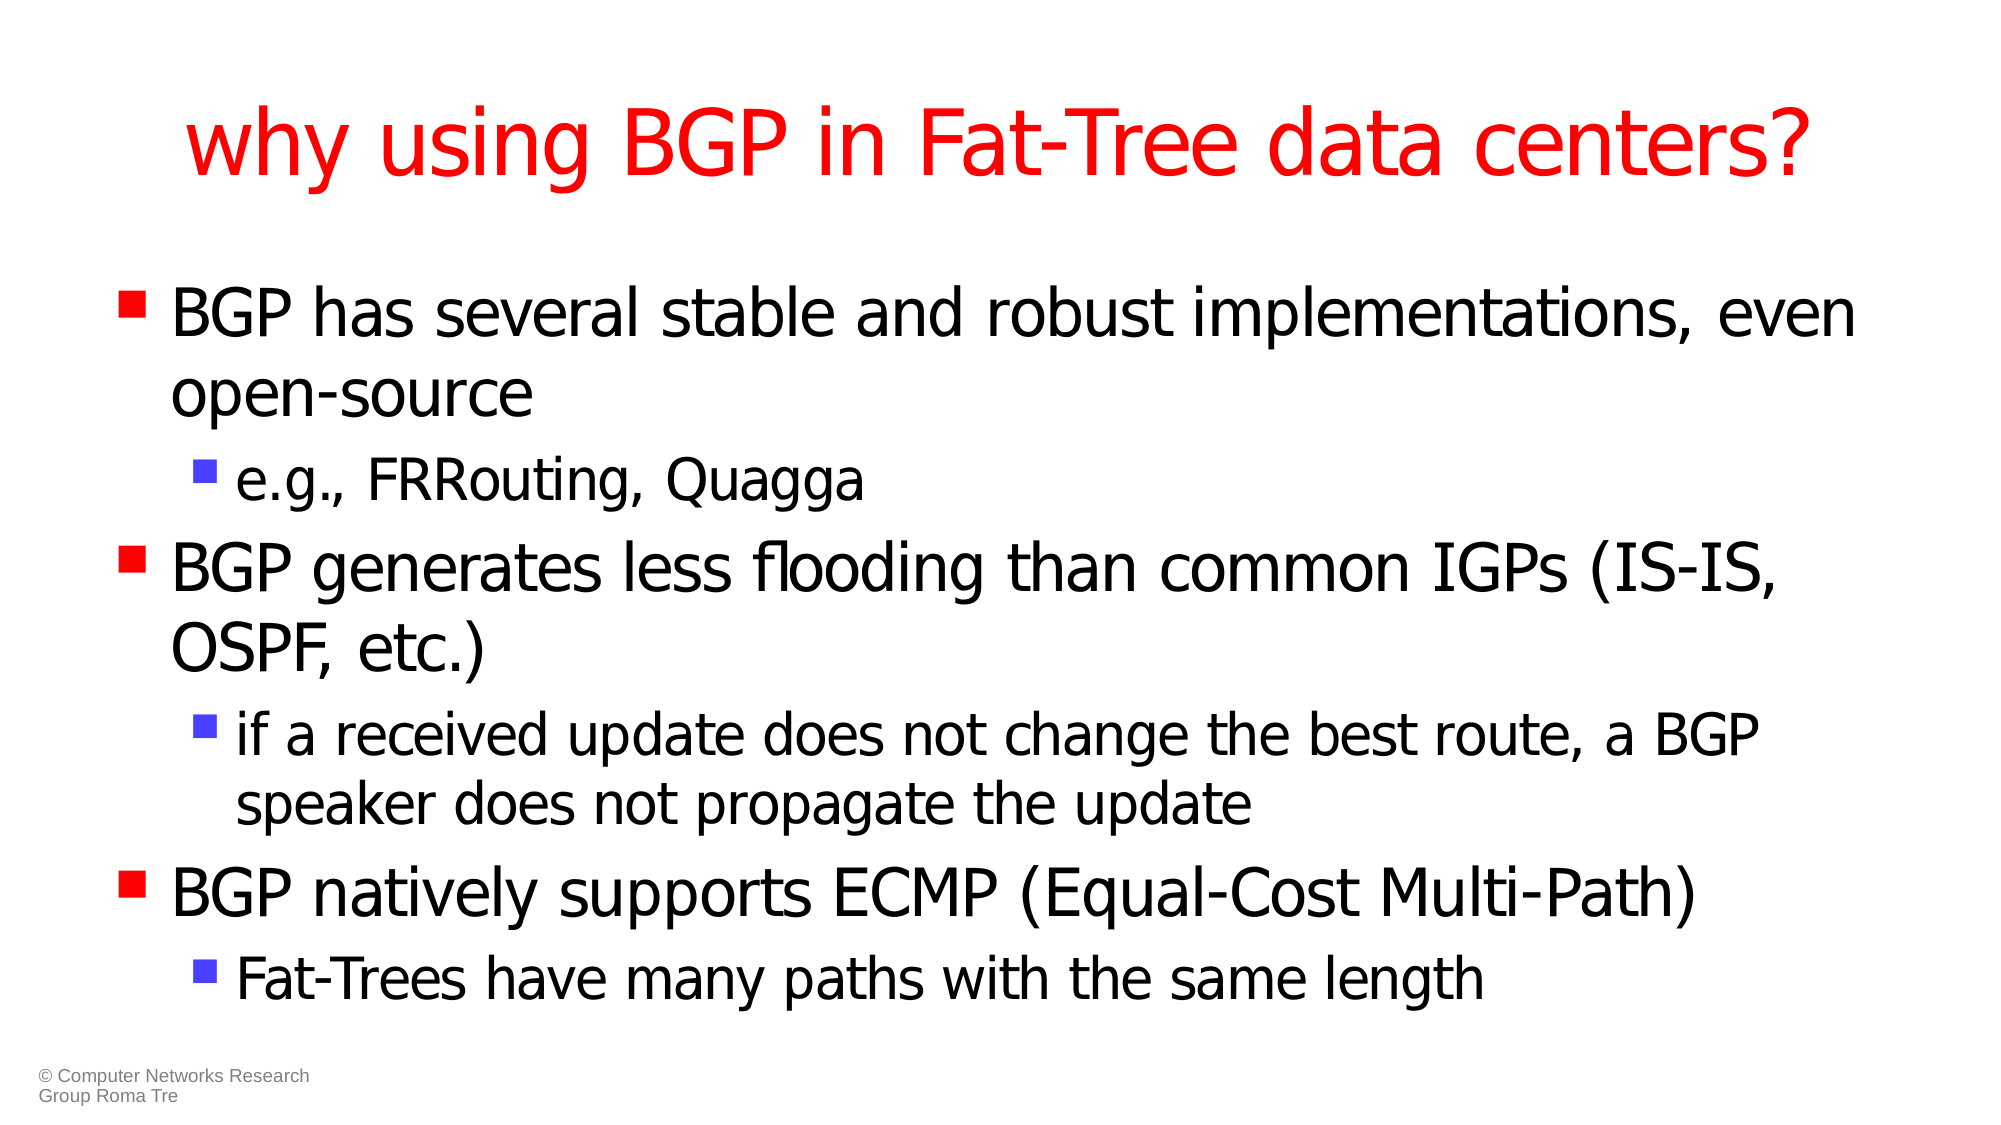

# why using BGP in Fat-Tree data centers?
BGP has several stable and robust implementations, even open-source
e.g., FRRouting, Quagga
BGP generates less flooding than common IGPs (IS-IS, OSPF, etc.)
if a received update does not change the best route, a BGP speaker does not propagate the update
BGP natively supports ECMP (Equal-Cost Multi-Path)
Fat-Trees have many paths with the same length